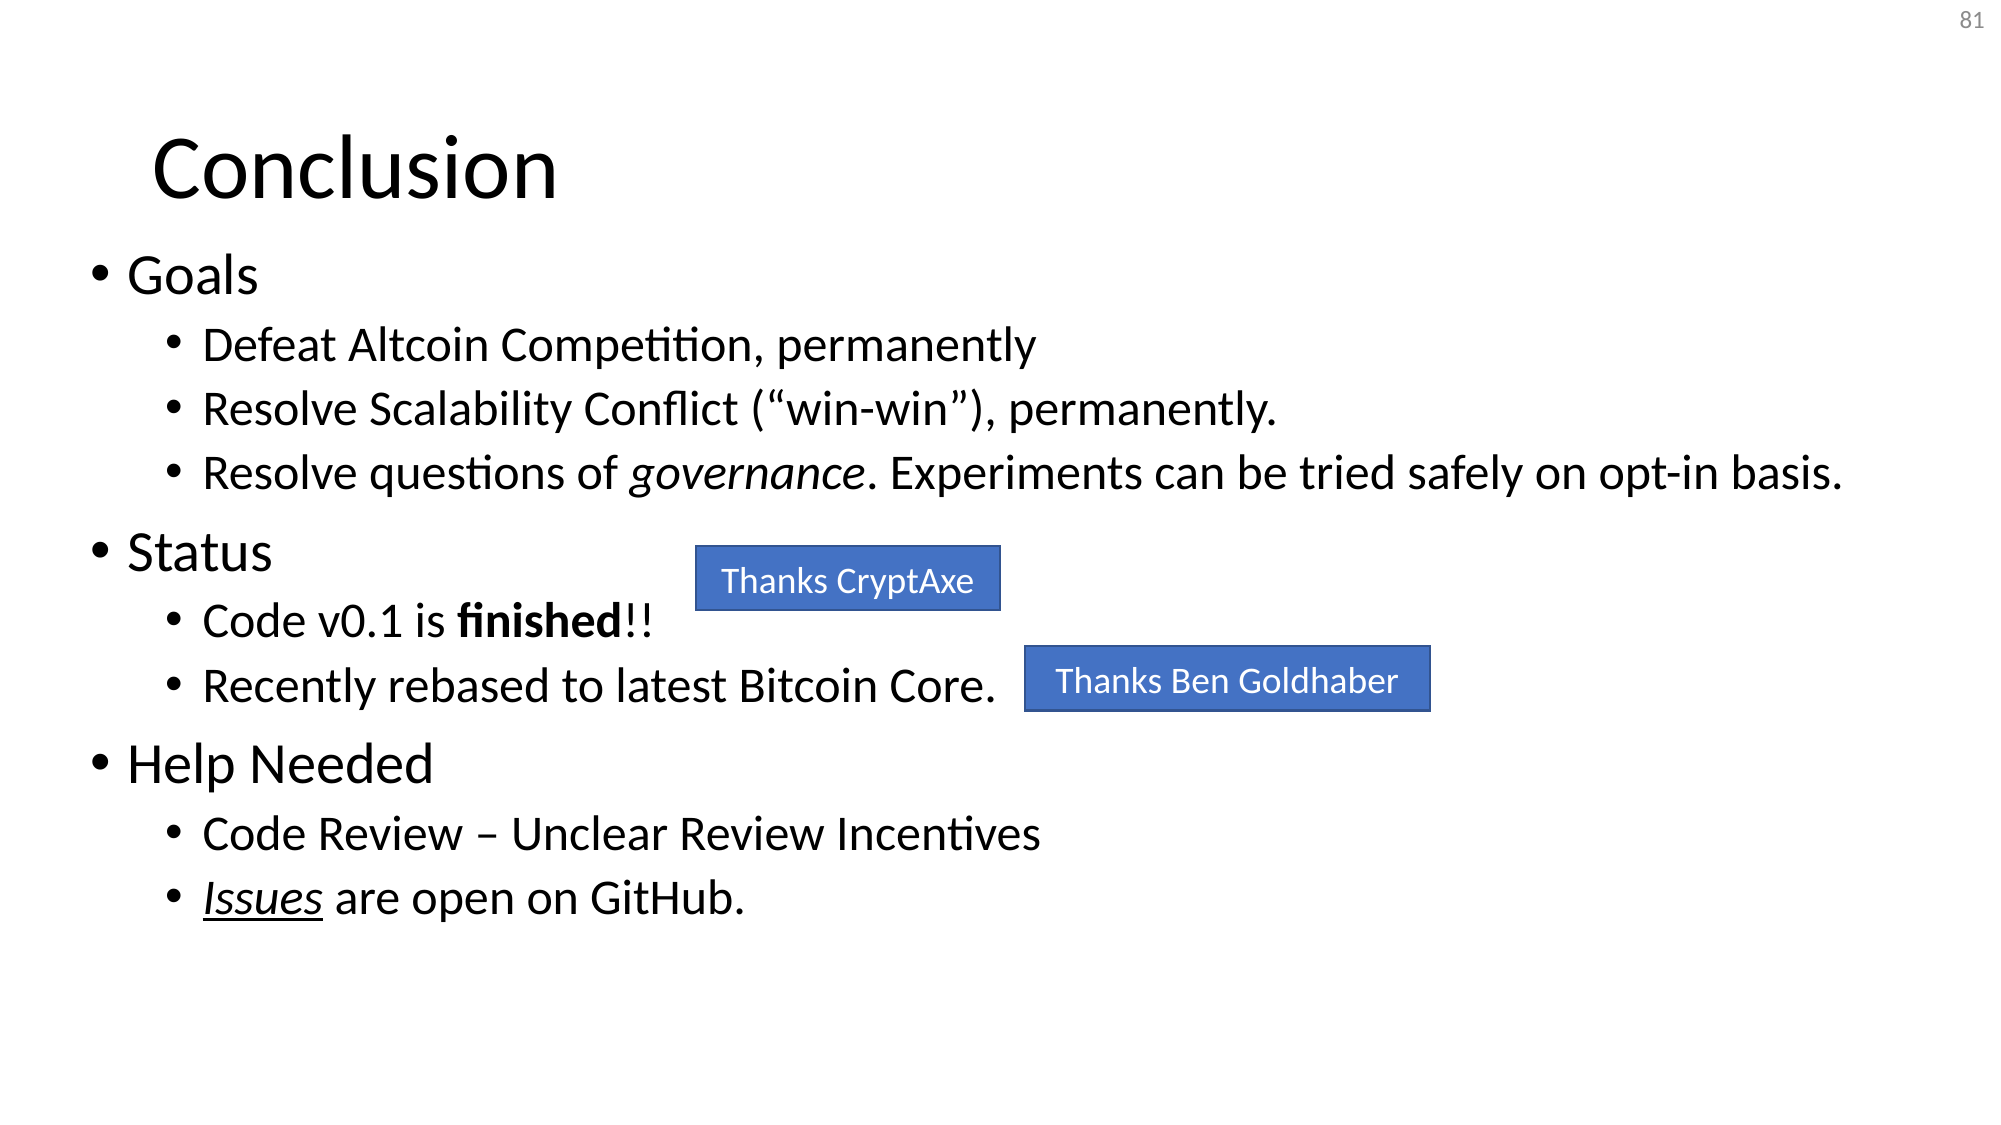

81
# Conclusion
Goals
Defeat Altcoin Competition, permanently
Resolve Scalability Conflict (“win-win”), permanently.
Resolve questions of governance. Experiments can be tried safely on opt-in basis.
Status
Code v0.1 is finished!!
Recently rebased to latest Bitcoin Core.
Help Needed
Code Review – Unclear Review Incentives
Issues are open on GitHub.
Thanks CryptAxe
Thanks Ben Goldhaber